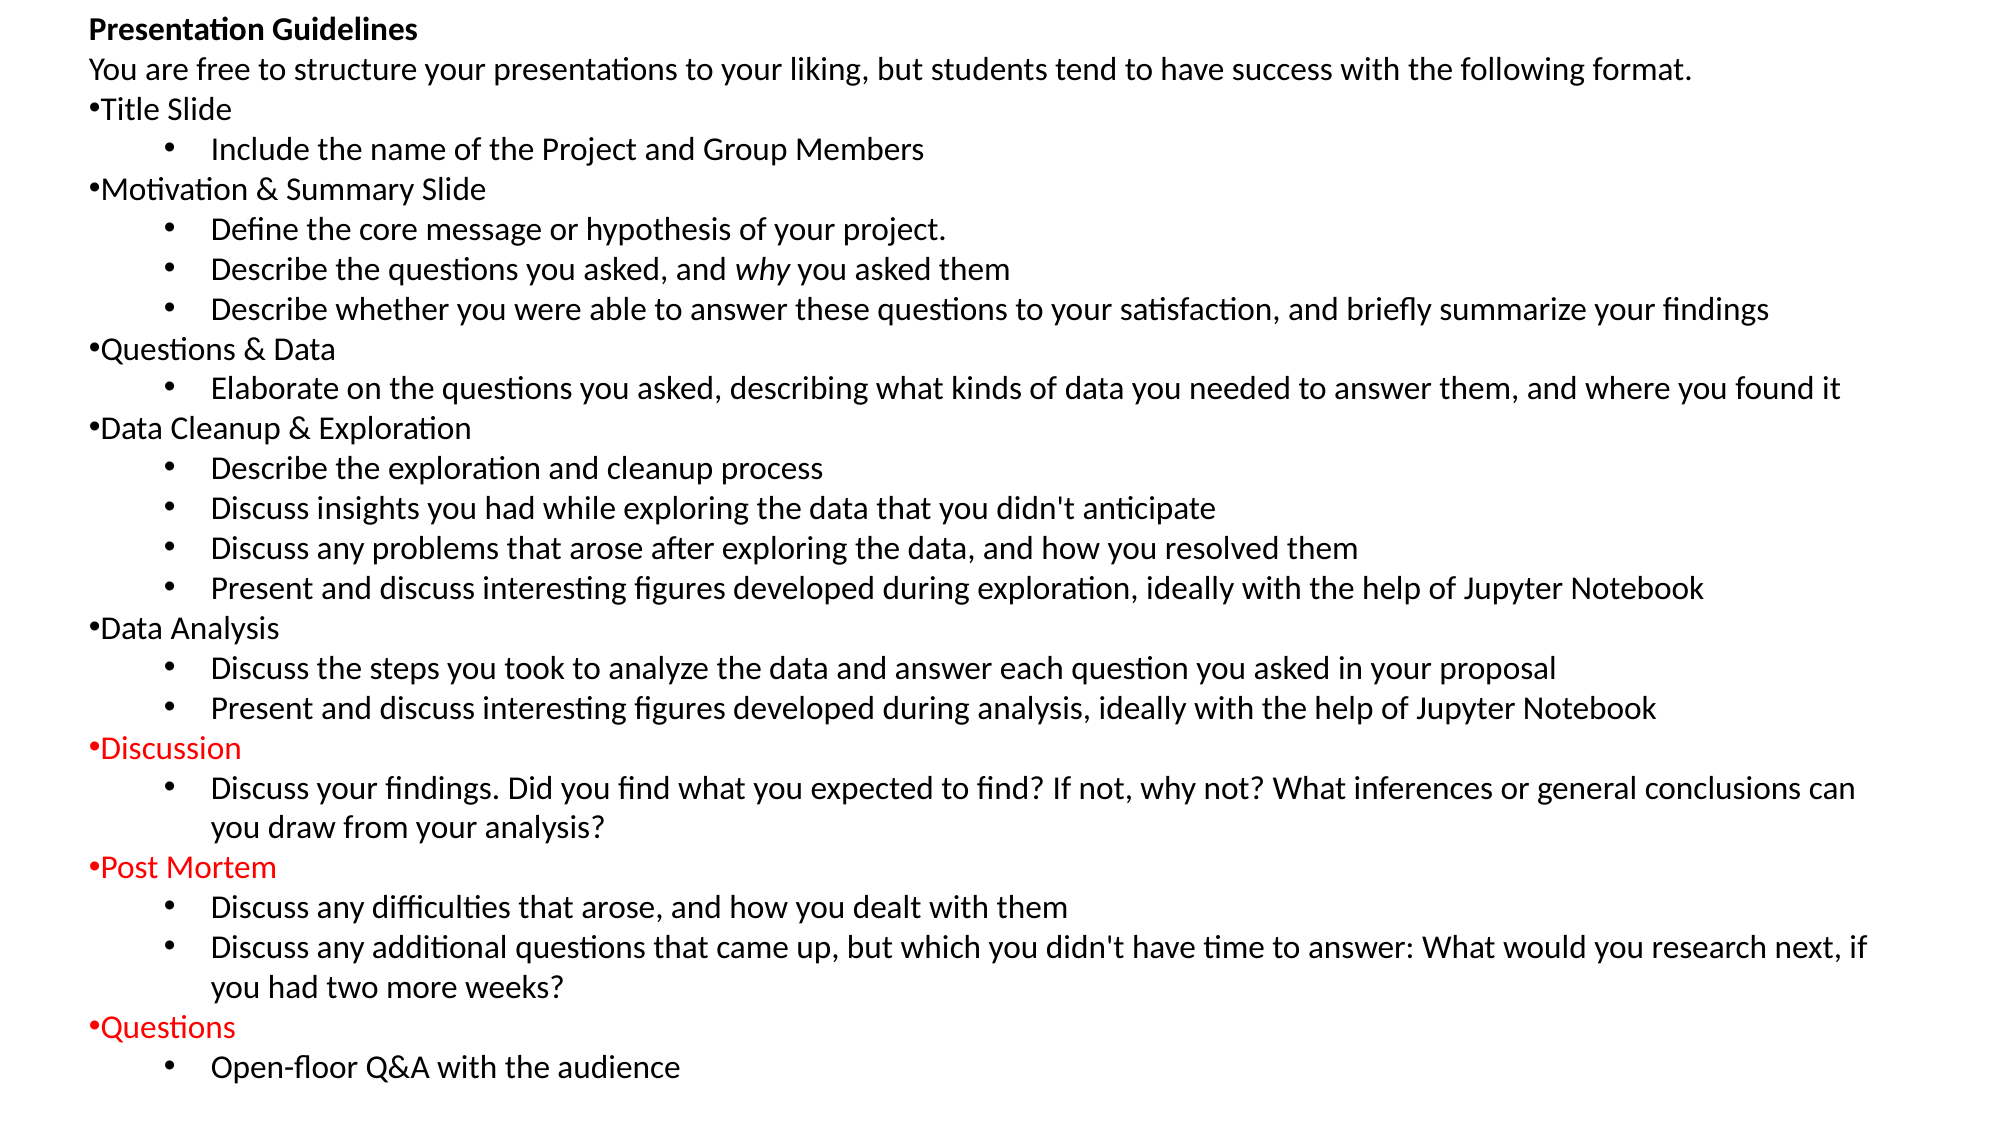

Presentation Guidelines
You are free to structure your presentations to your liking, but students tend to have success with the following format.
Title Slide
Include the name of the Project and Group Members
Motivation & Summary Slide
Define the core message or hypothesis of your project.
Describe the questions you asked, and why you asked them
Describe whether you were able to answer these questions to your satisfaction, and briefly summarize your findings
Questions & Data
Elaborate on the questions you asked, describing what kinds of data you needed to answer them, and where you found it
Data Cleanup & Exploration
Describe the exploration and cleanup process
Discuss insights you had while exploring the data that you didn't anticipate
Discuss any problems that arose after exploring the data, and how you resolved them
Present and discuss interesting figures developed during exploration, ideally with the help of Jupyter Notebook
Data Analysis
Discuss the steps you took to analyze the data and answer each question you asked in your proposal
Present and discuss interesting figures developed during analysis, ideally with the help of Jupyter Notebook
Discussion
Discuss your findings. Did you find what you expected to find? If not, why not? What inferences or general conclusions can you draw from your analysis?
Post Mortem
Discuss any difficulties that arose, and how you dealt with them
Discuss any additional questions that came up, but which you didn't have time to answer: What would you research next, if you had two more weeks?
Questions
Open-floor Q&A with the audience